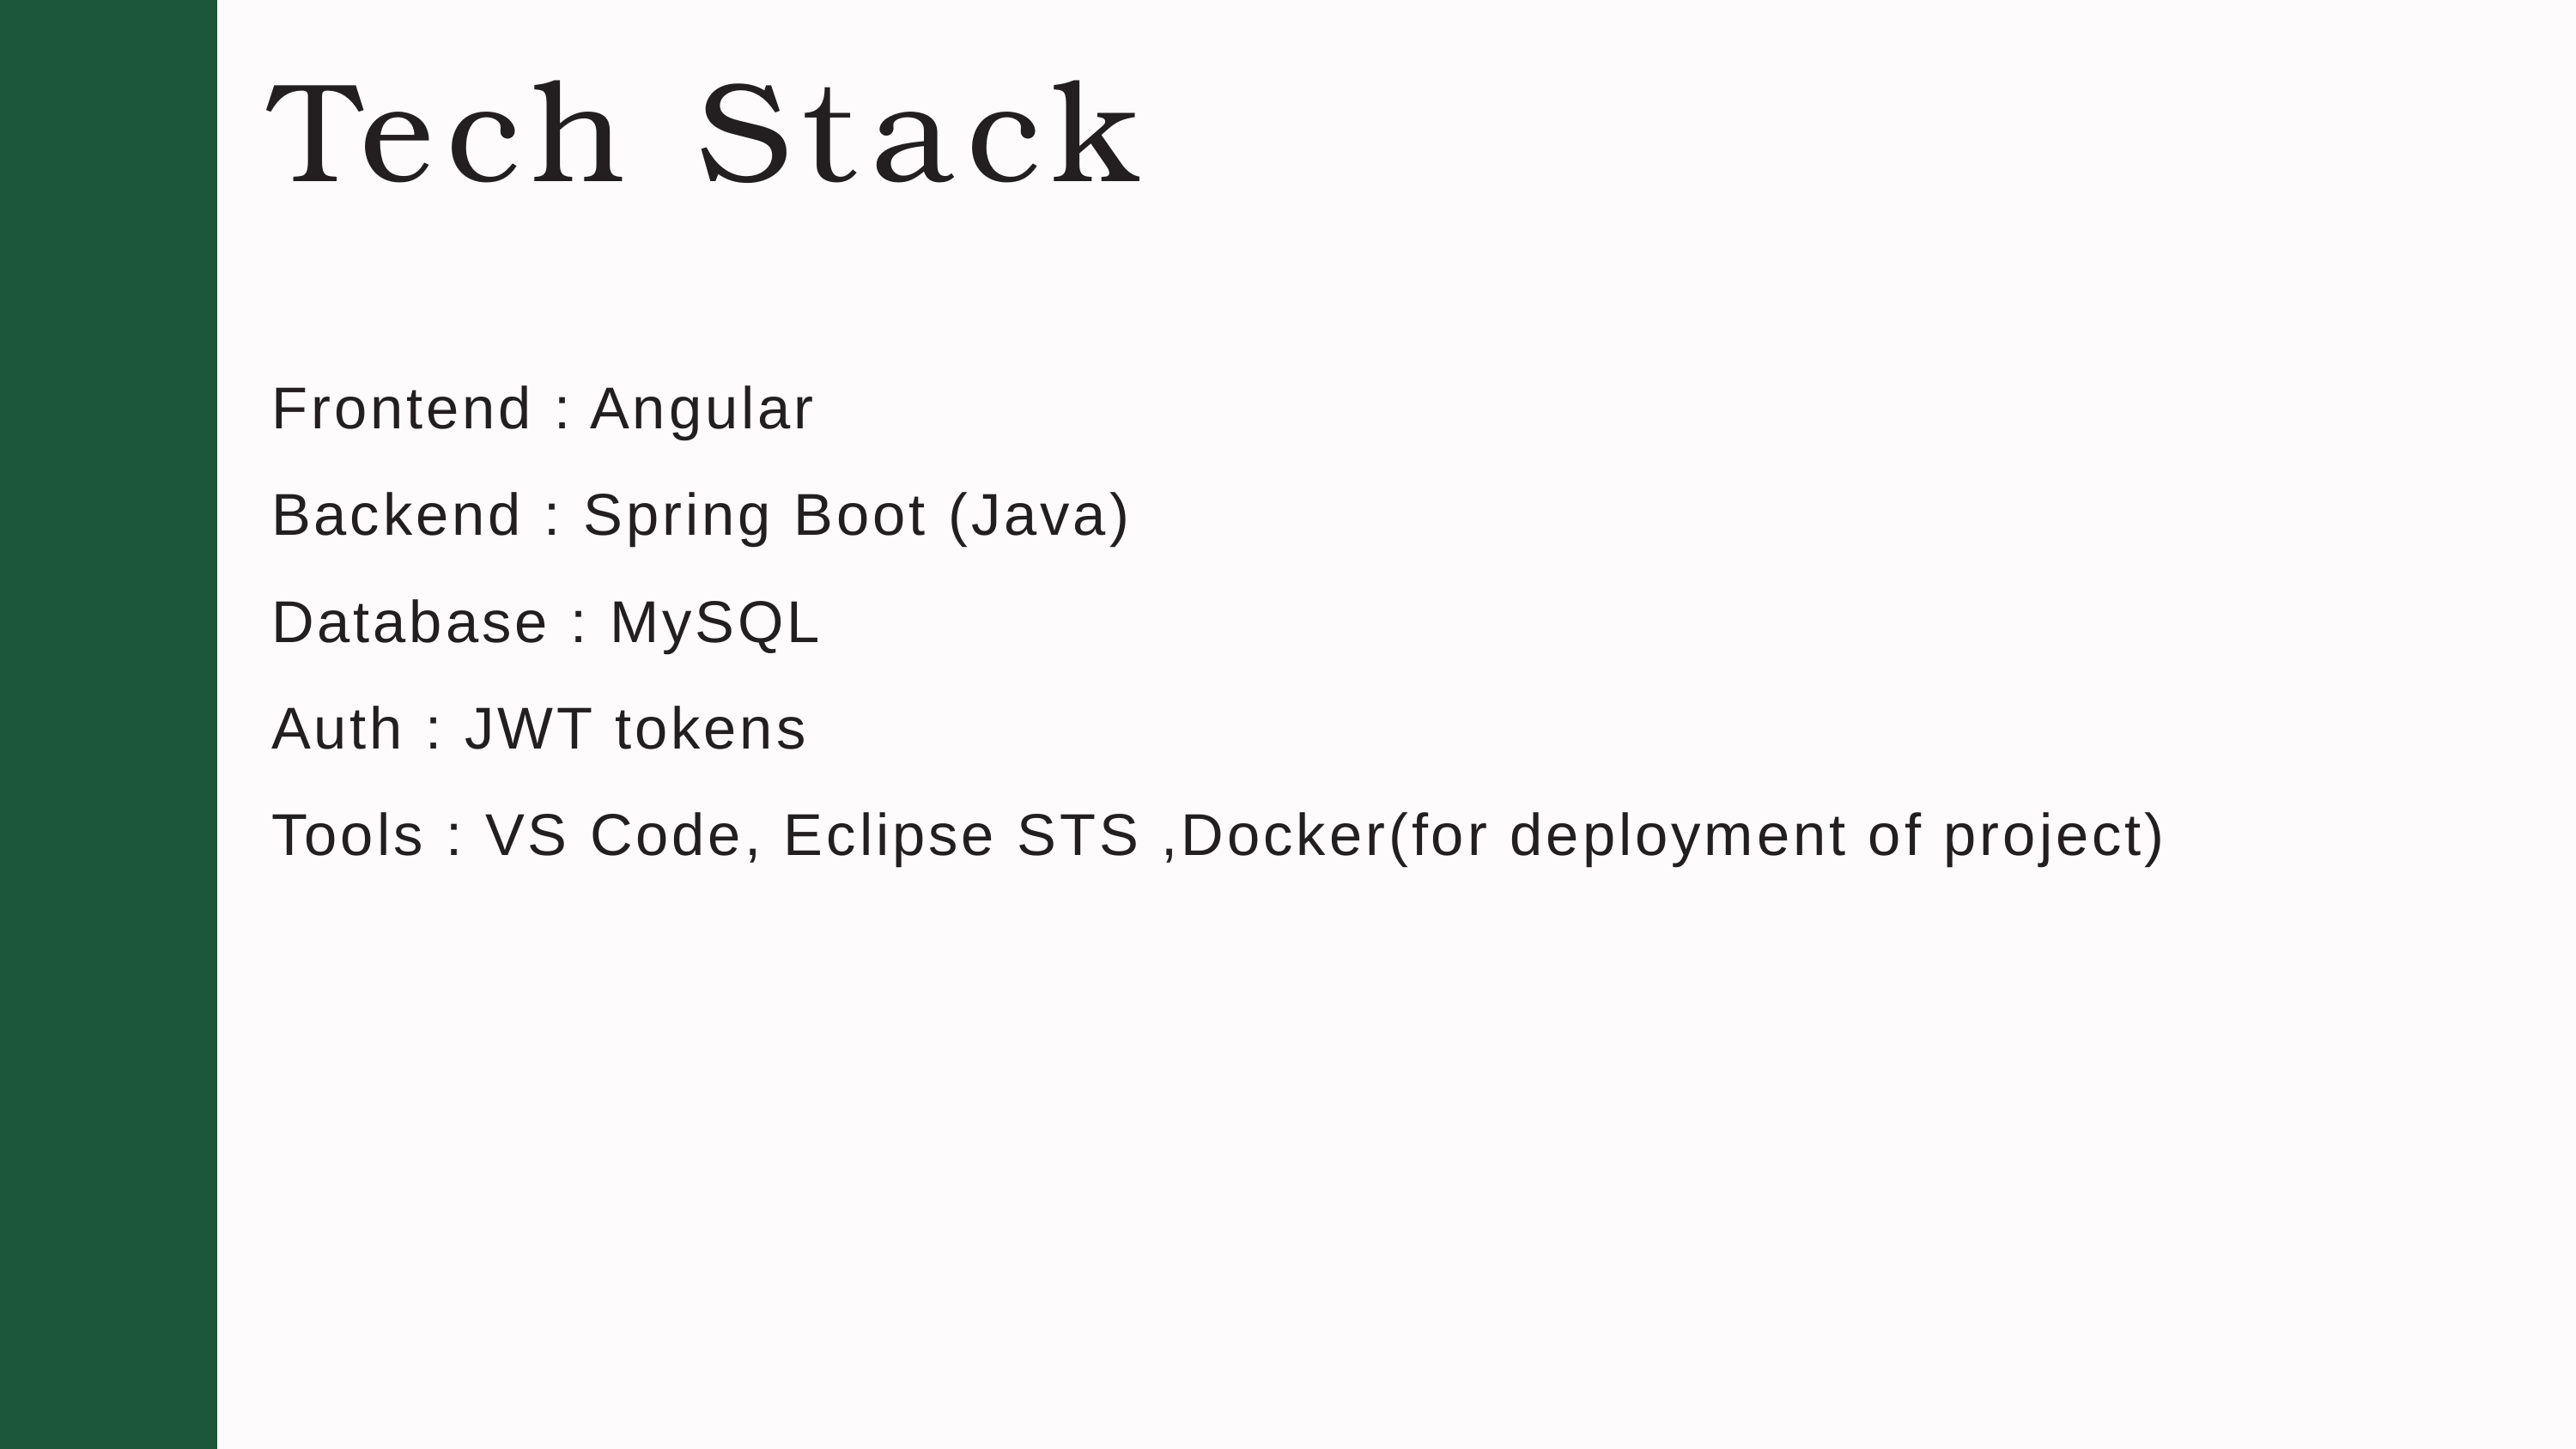

Tech Stack

Frontend : Angular
Backend : Spring Boot (Java)
Database : MySQL
Auth : JWT tokens
Tools : VS Code, Eclipse STS ,Docker(for deployment of project)